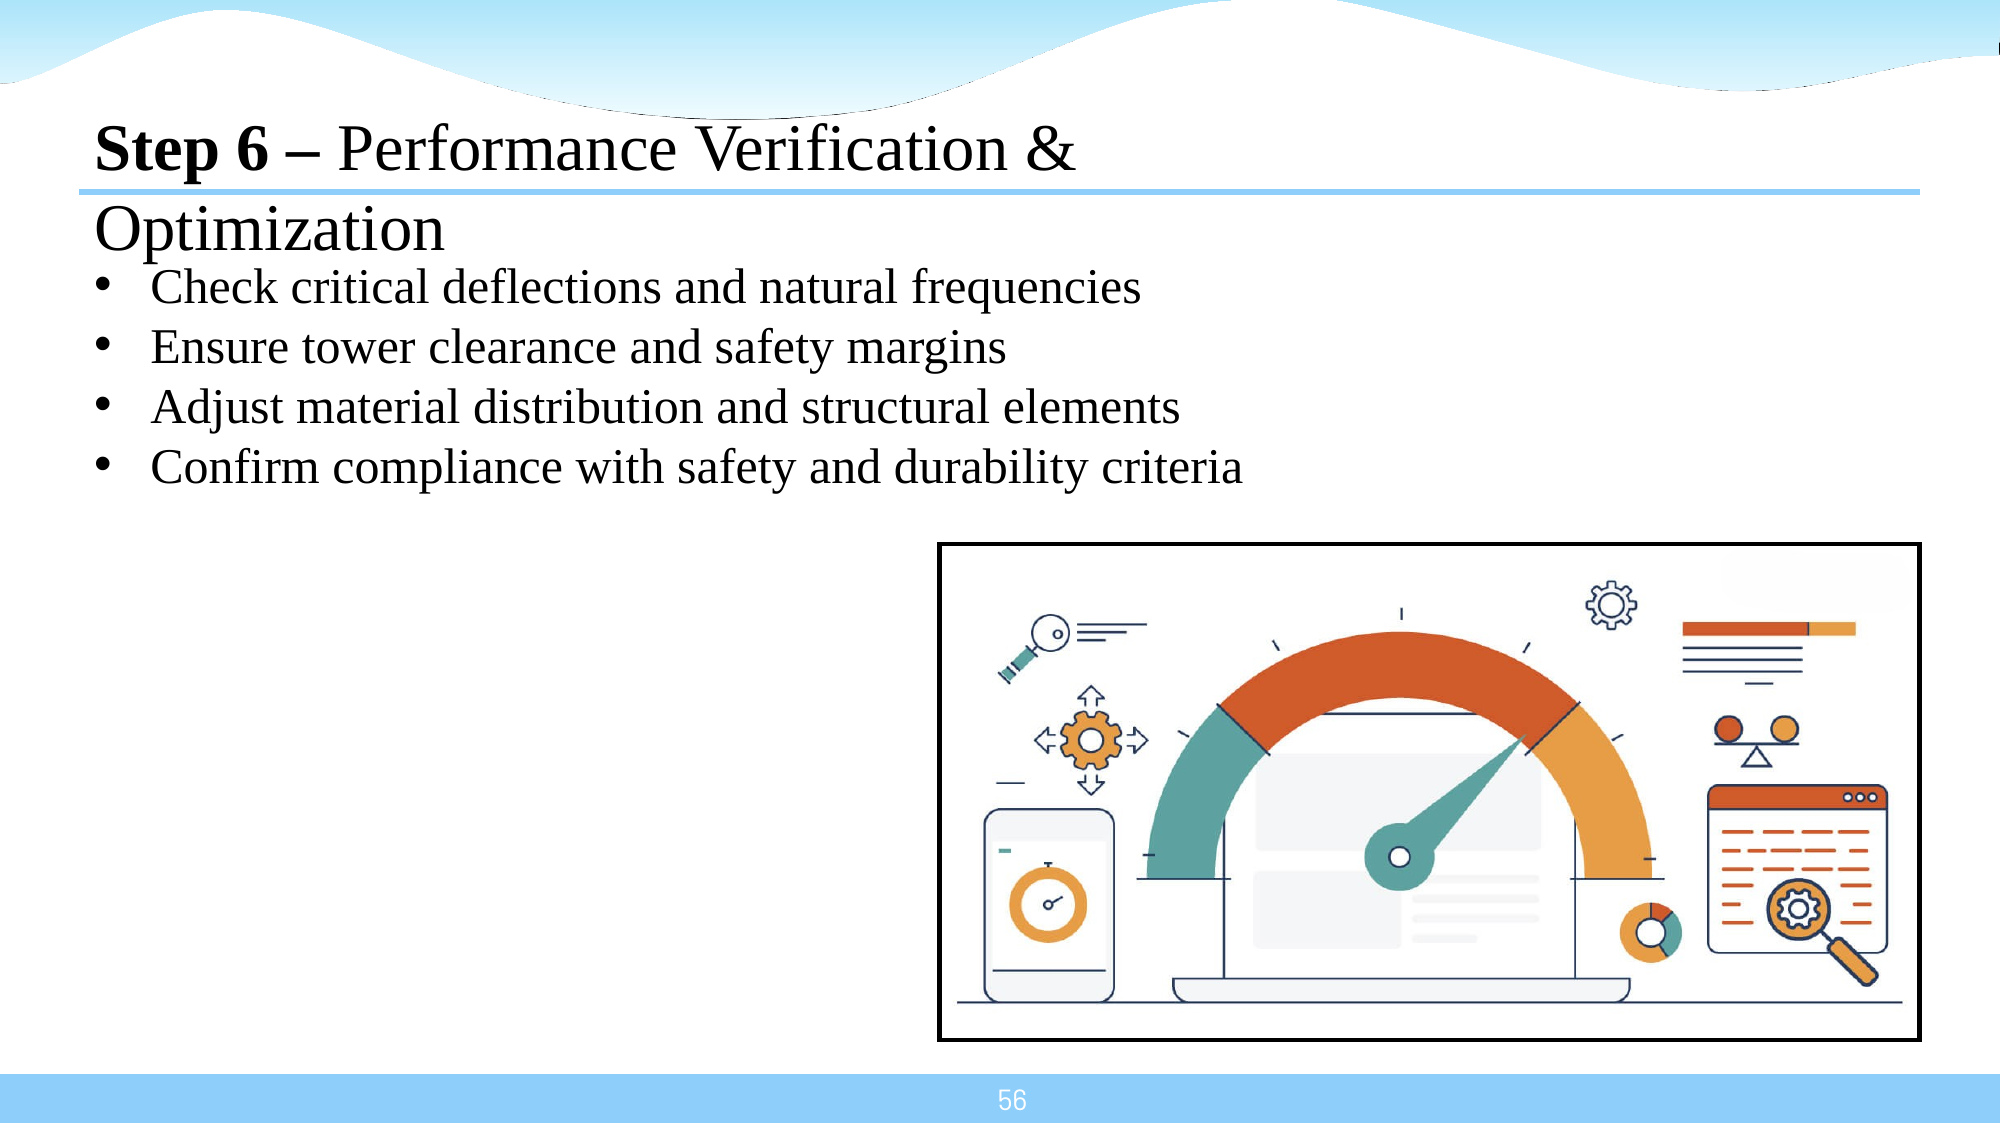

Step 6 – Performance Verification & Optimization
Check critical deflections and natural frequencies
Ensure tower clearance and safety margins
Adjust material distribution and structural elements
Confirm compliance with safety and durability criteria

56